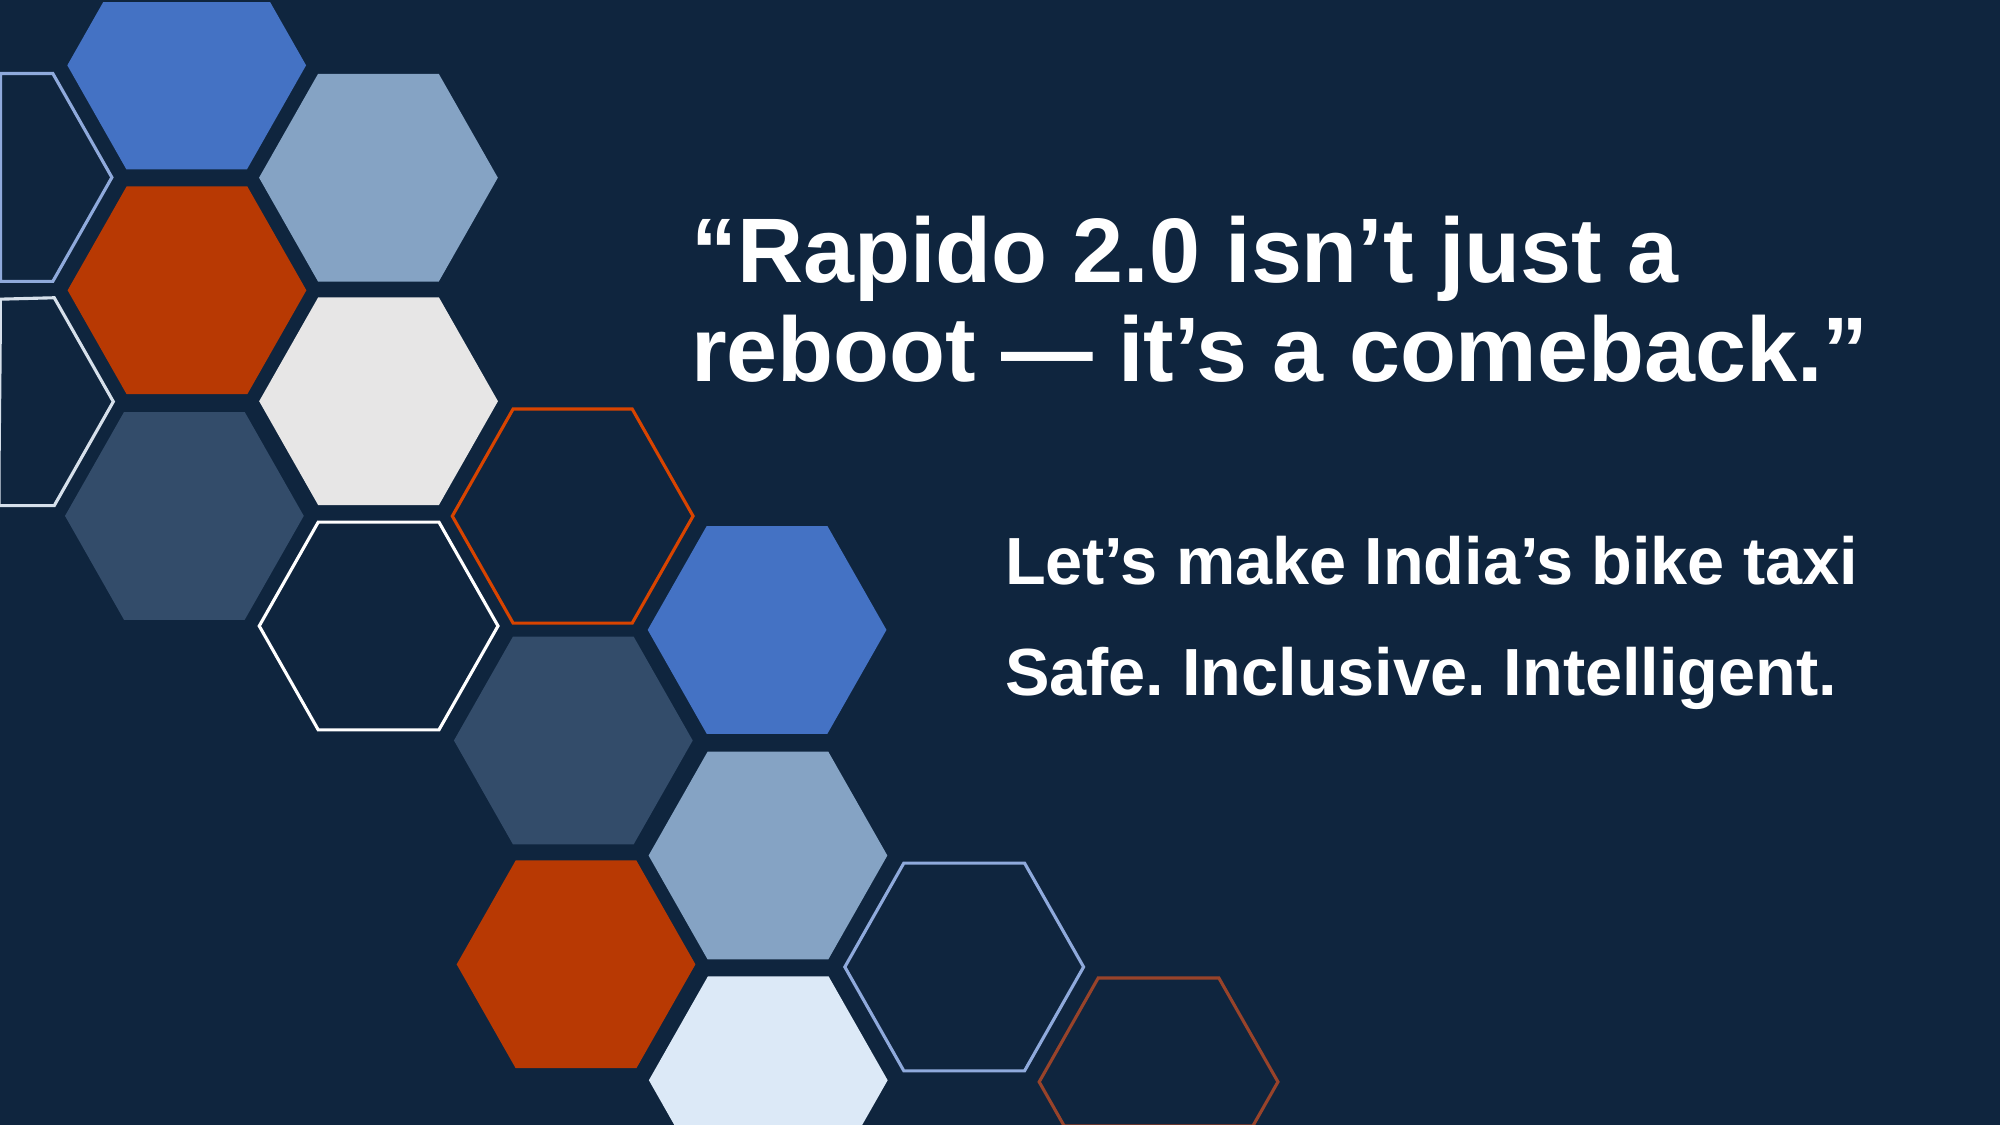

# “Rapido 2.0 isn’t just a reboot — it’s a comeback.”
Let’s make India’s bike taxi
Safe. Inclusive. Intelligent.